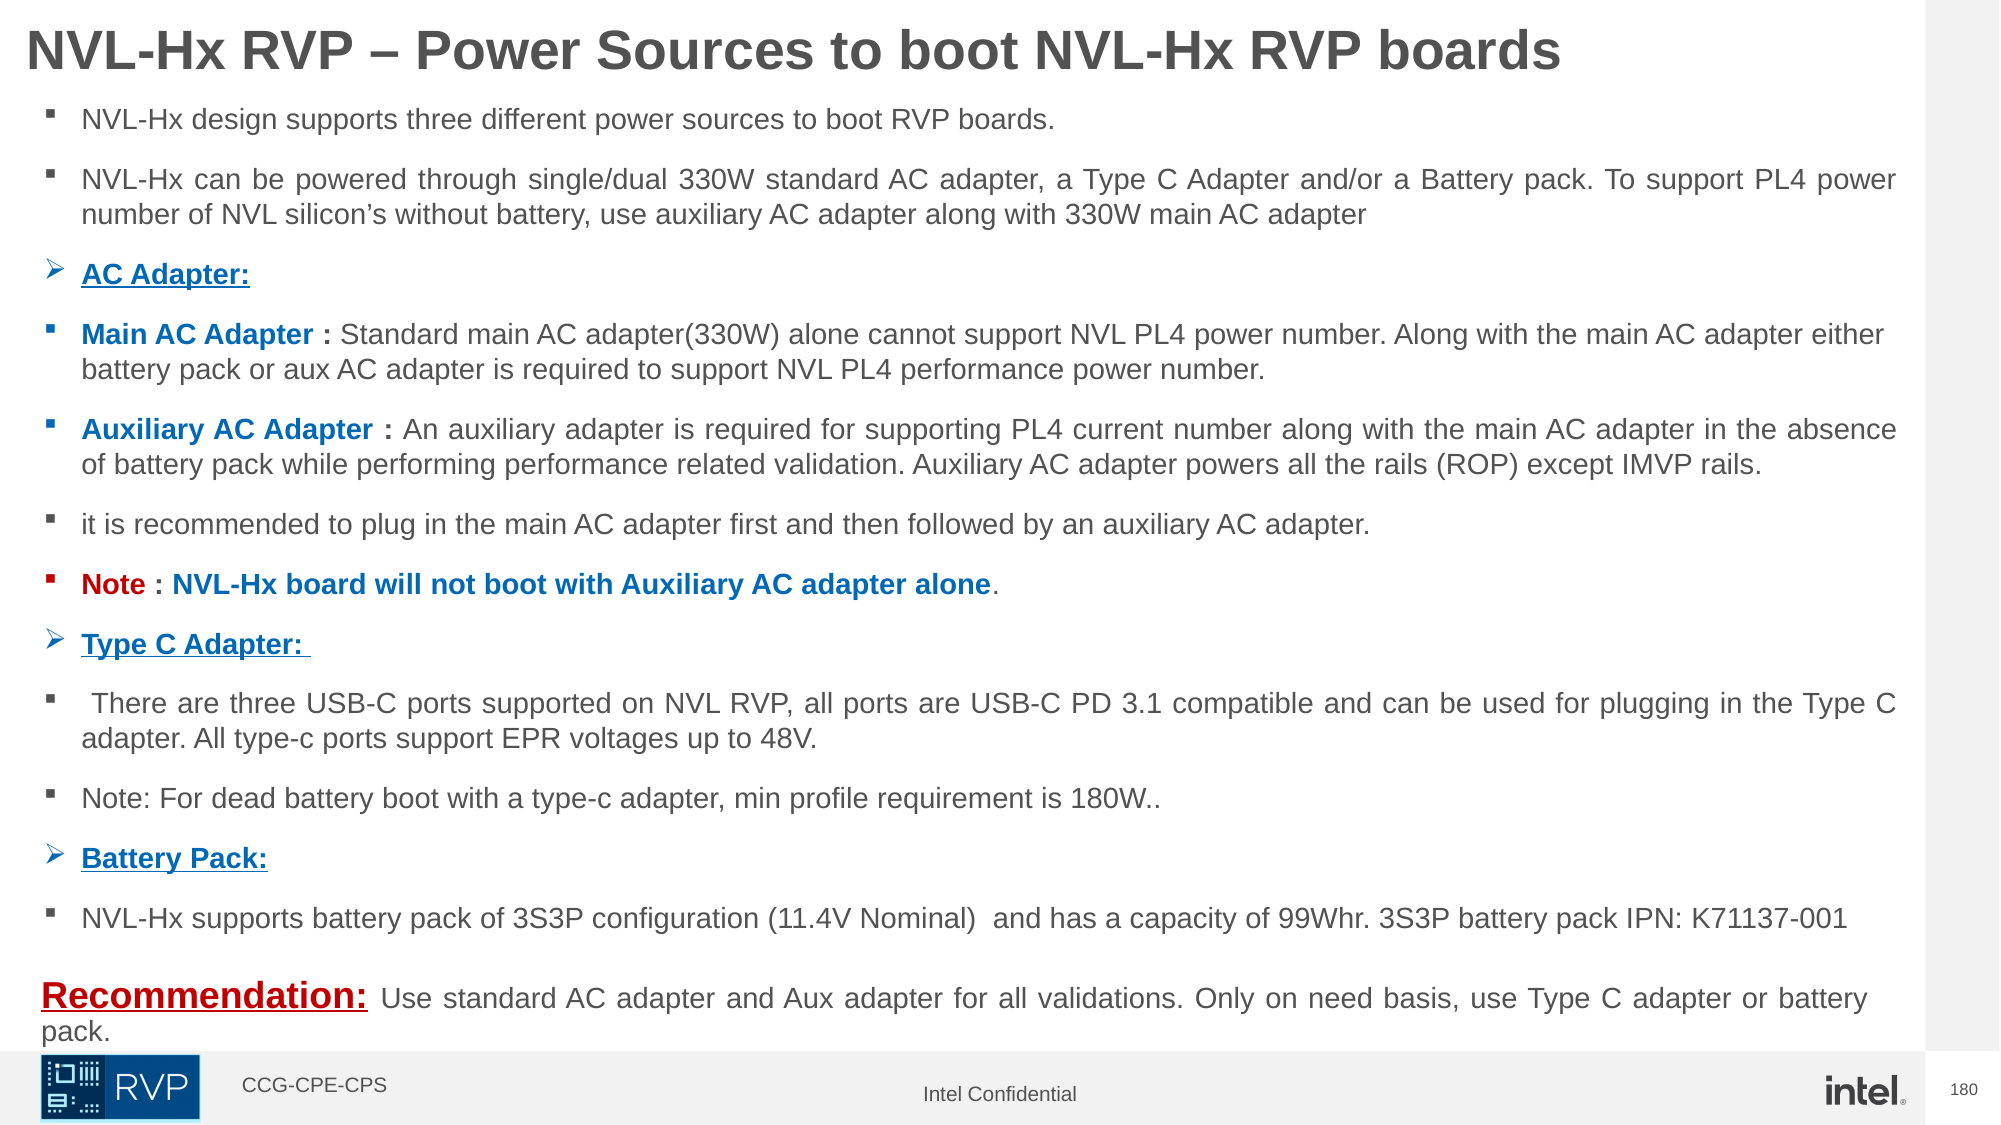

# NVL-Hx RVP – Power Sources to boot NVL-Hx RVP boards
NVL-Hx design supports three different power sources to boot RVP boards.
NVL-Hx can be powered through single/dual 330W standard AC adapter, a Type C Adapter and/or a Battery pack. To support PL4 power number of NVL silicon’s without battery, use auxiliary AC adapter along with 330W main AC adapter
AC Adapter:
Main AC Adapter : Standard main AC adapter(330W) alone cannot support NVL PL4 power number. Along with the main AC adapter either battery pack or aux AC adapter is required to support NVL PL4 performance power number.
Auxiliary AC Adapter : An auxiliary adapter is required for supporting PL4 current number along with the main AC adapter in the absence of battery pack while performing performance related validation. Auxiliary AC adapter powers all the rails (ROP) except IMVP rails.
it is recommended to plug in the main AC adapter first and then followed by an auxiliary AC adapter.
Note : NVL-Hx board will not boot with Auxiliary AC adapter alone.
Type C Adapter:
 There are three USB-C ports supported on NVL RVP, all ports are USB-C PD 3.1 compatible and can be used for plugging in the Type C adapter. All type-c ports support EPR voltages up to 48V.
Note: For dead battery boot with a type-c adapter, min profile requirement is 180W..
Battery Pack:
NVL-Hx supports battery pack of 3S3P configuration (11.4V Nominal)  and has a capacity of 99Whr. 3S3P battery pack IPN: K71137-001
Recommendation: Use standard AC adapter and Aux adapter for all validations. Only on need basis, use Type C adapter or battery pack.